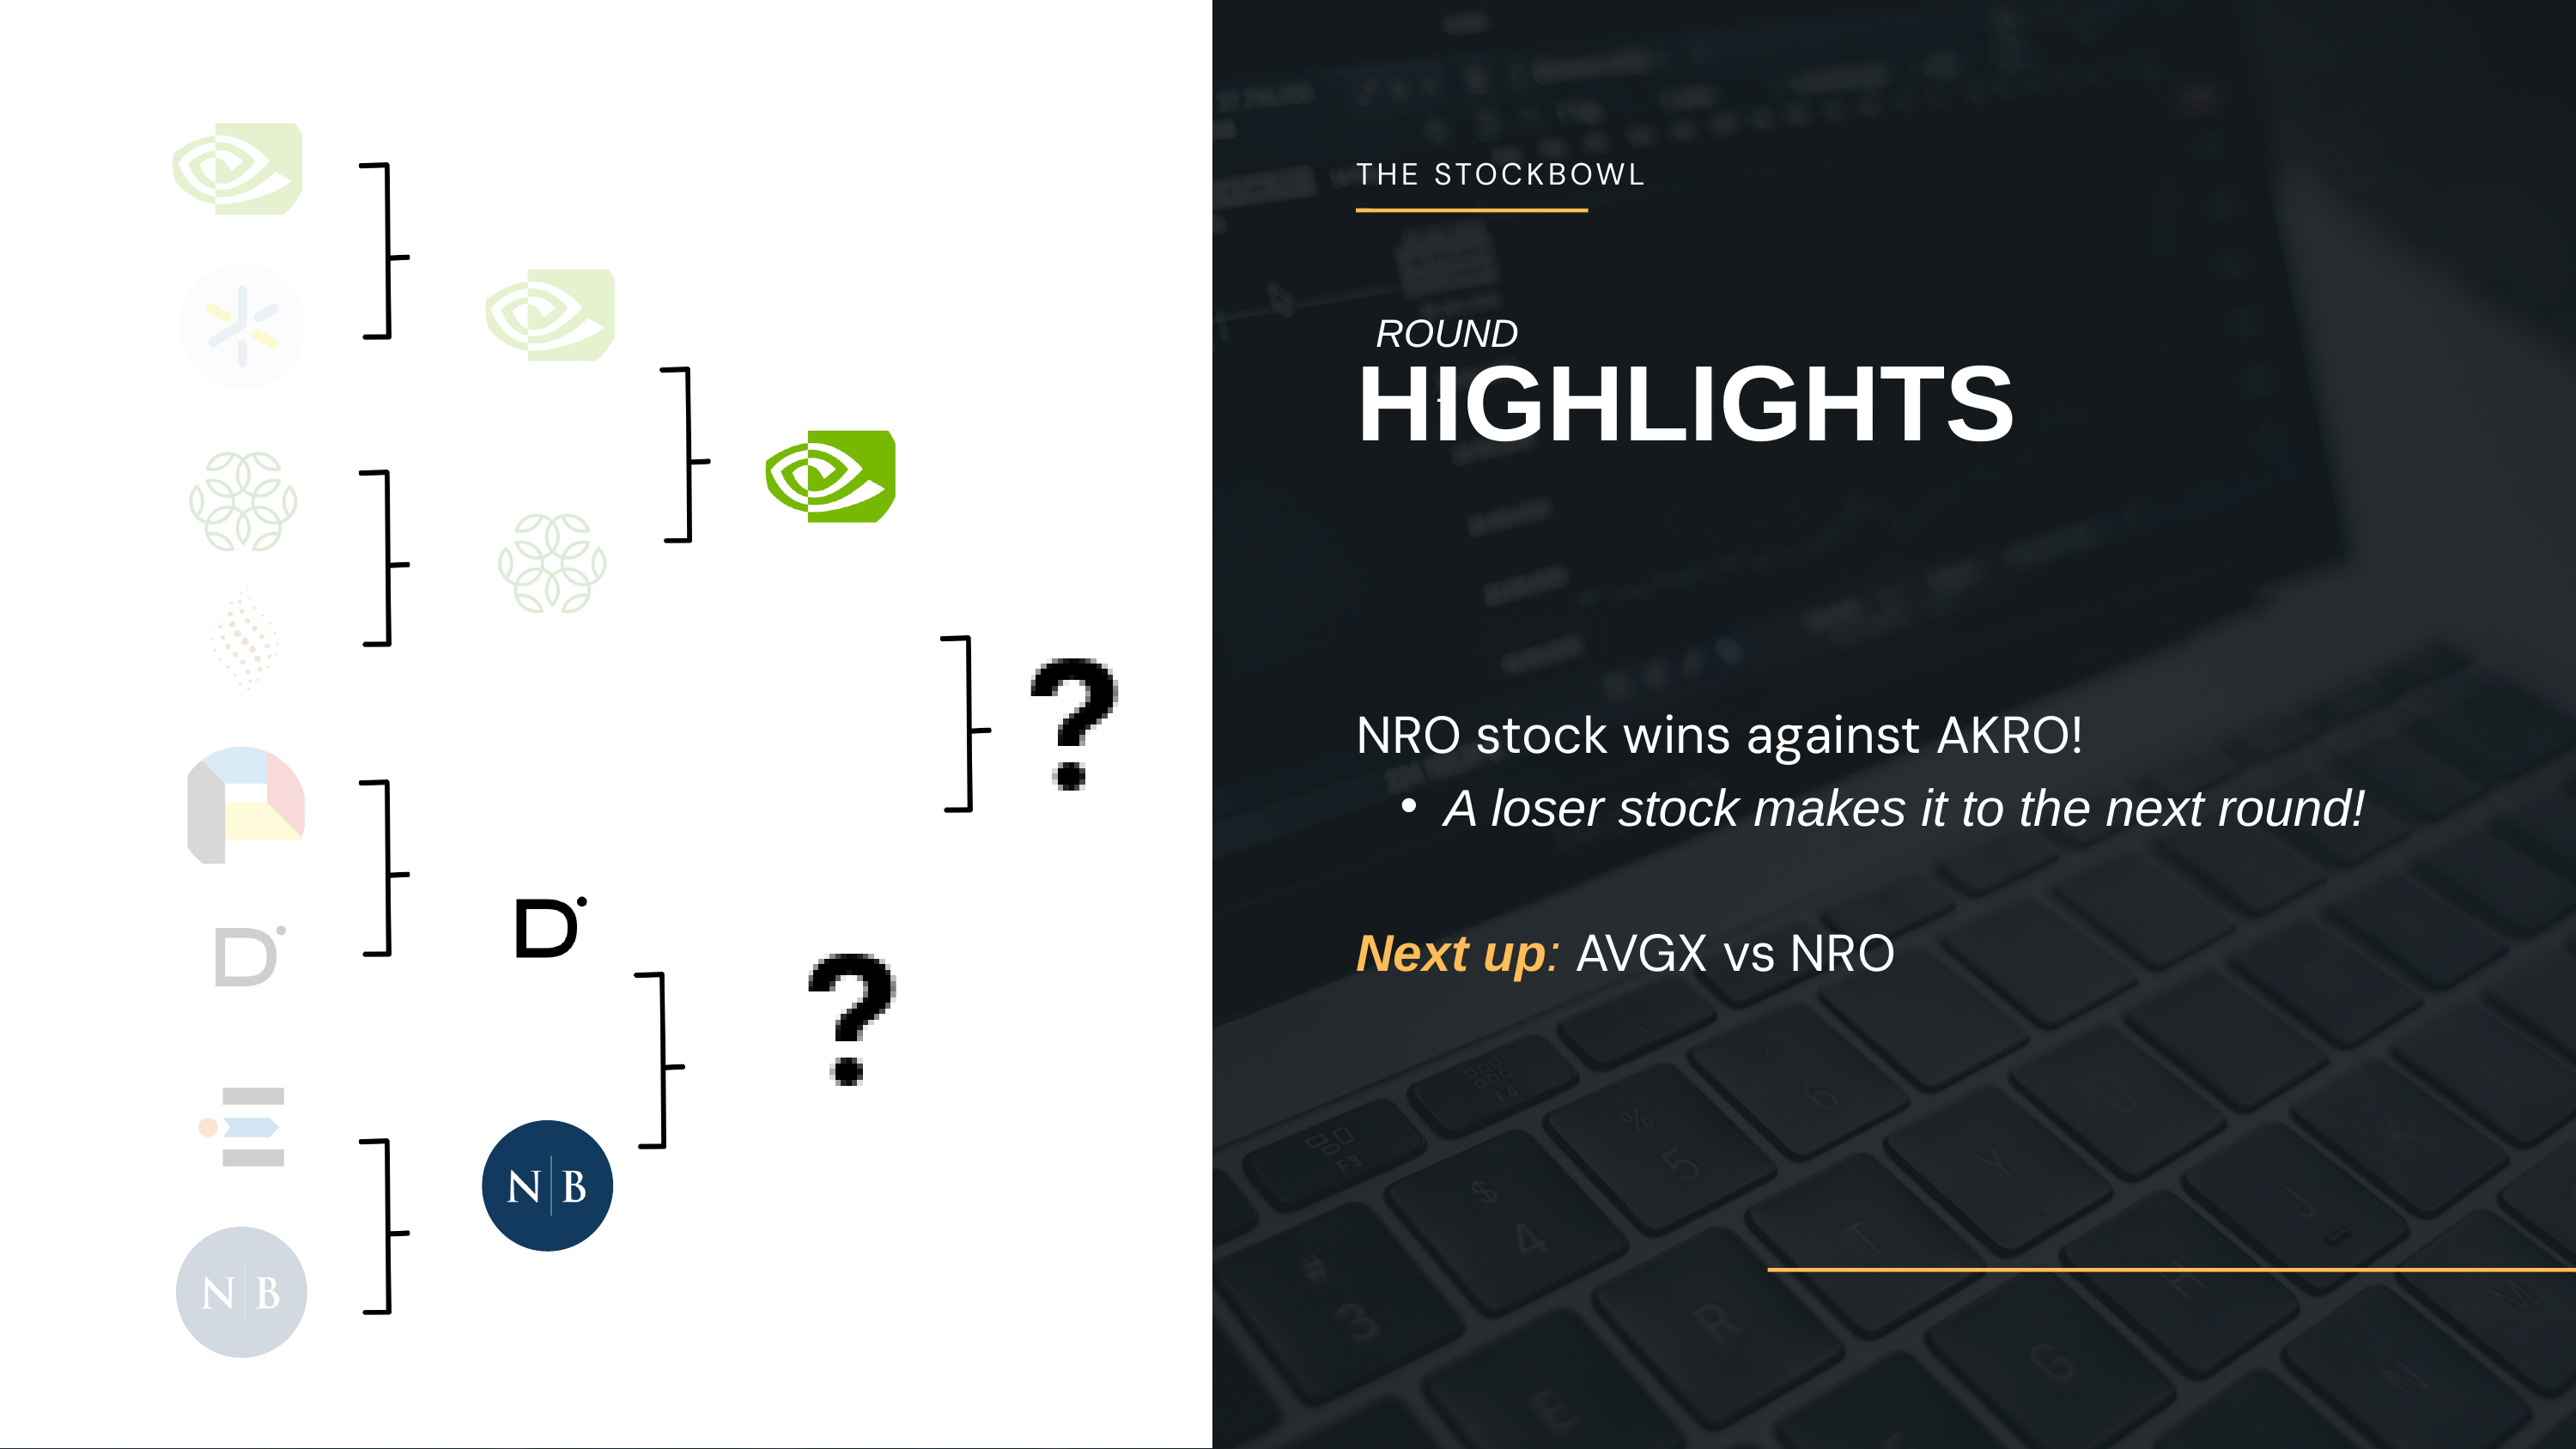

THE STOCKBOWL

ROUND 1
HIGHLIGHTS

NRO stock wins against AKRO!
A loser stock makes it to the next round!

Next up: AVGX vs NRO